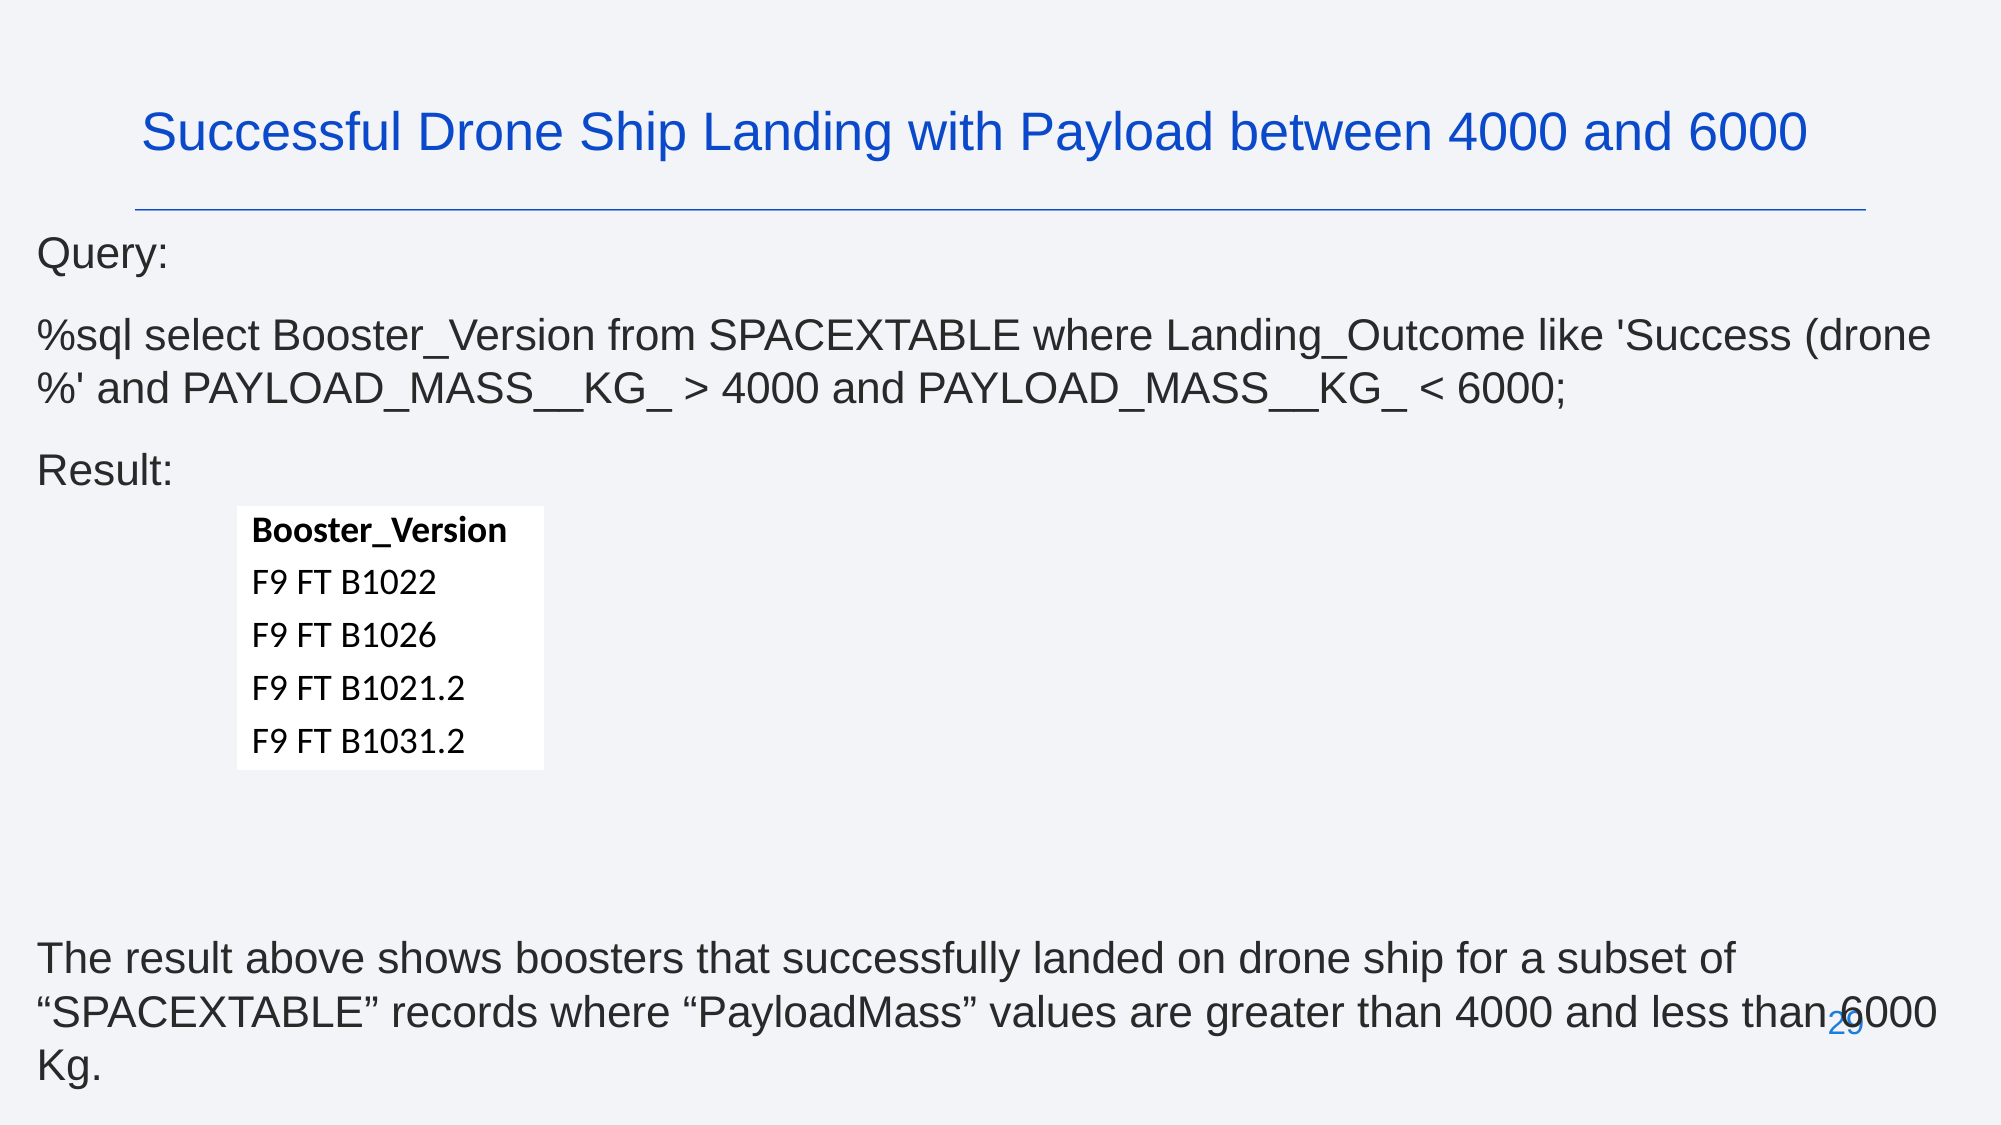

Successful Drone Ship Landing with Payload between 4000 and 6000
Query:
%sql select Booster_Version from SPACEXTABLE where Landing_Outcome like 'Success (drone%' and PAYLOAD_MASS__KG_ > 4000 and PAYLOAD_MASS__KG_ < 6000;
Result:

The result above shows boosters that successfully landed on drone ship for a subset of “SPACEXTABLE” records where “PayloadMass” values are greater than 4000 and less than 6000 Kg.
| Booster\_Version |
| --- |
| F9 FT B1022 |
| F9 FT B1026 |
| F9 FT B1021.2 |
| F9 FT B1031.2 |
29